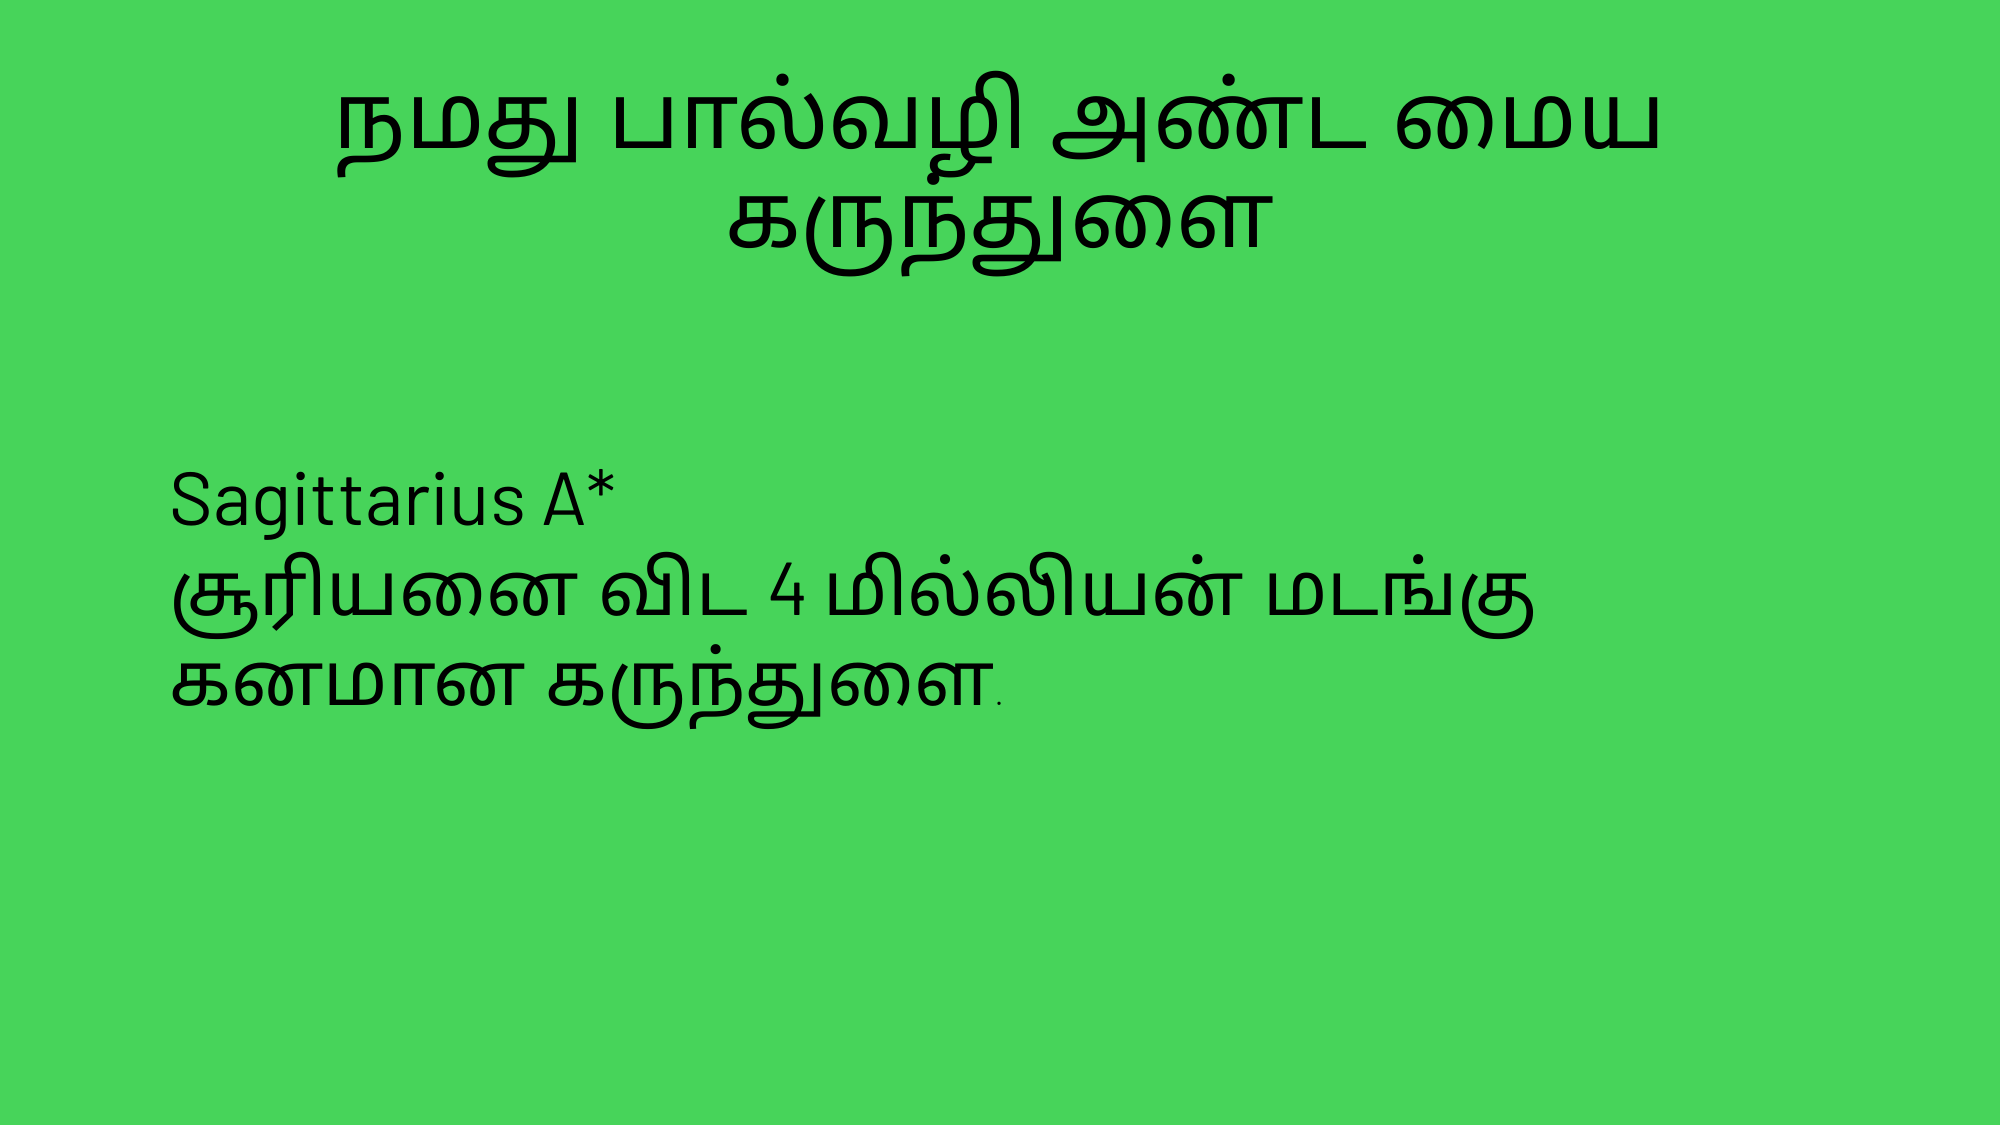

# நமது பால்வழி அண்ட மைய கருந்துளை

Sagittarius A*
சூரியனை விட 4 மில்லியன் மடங்கு கனமான கருந்துளை.